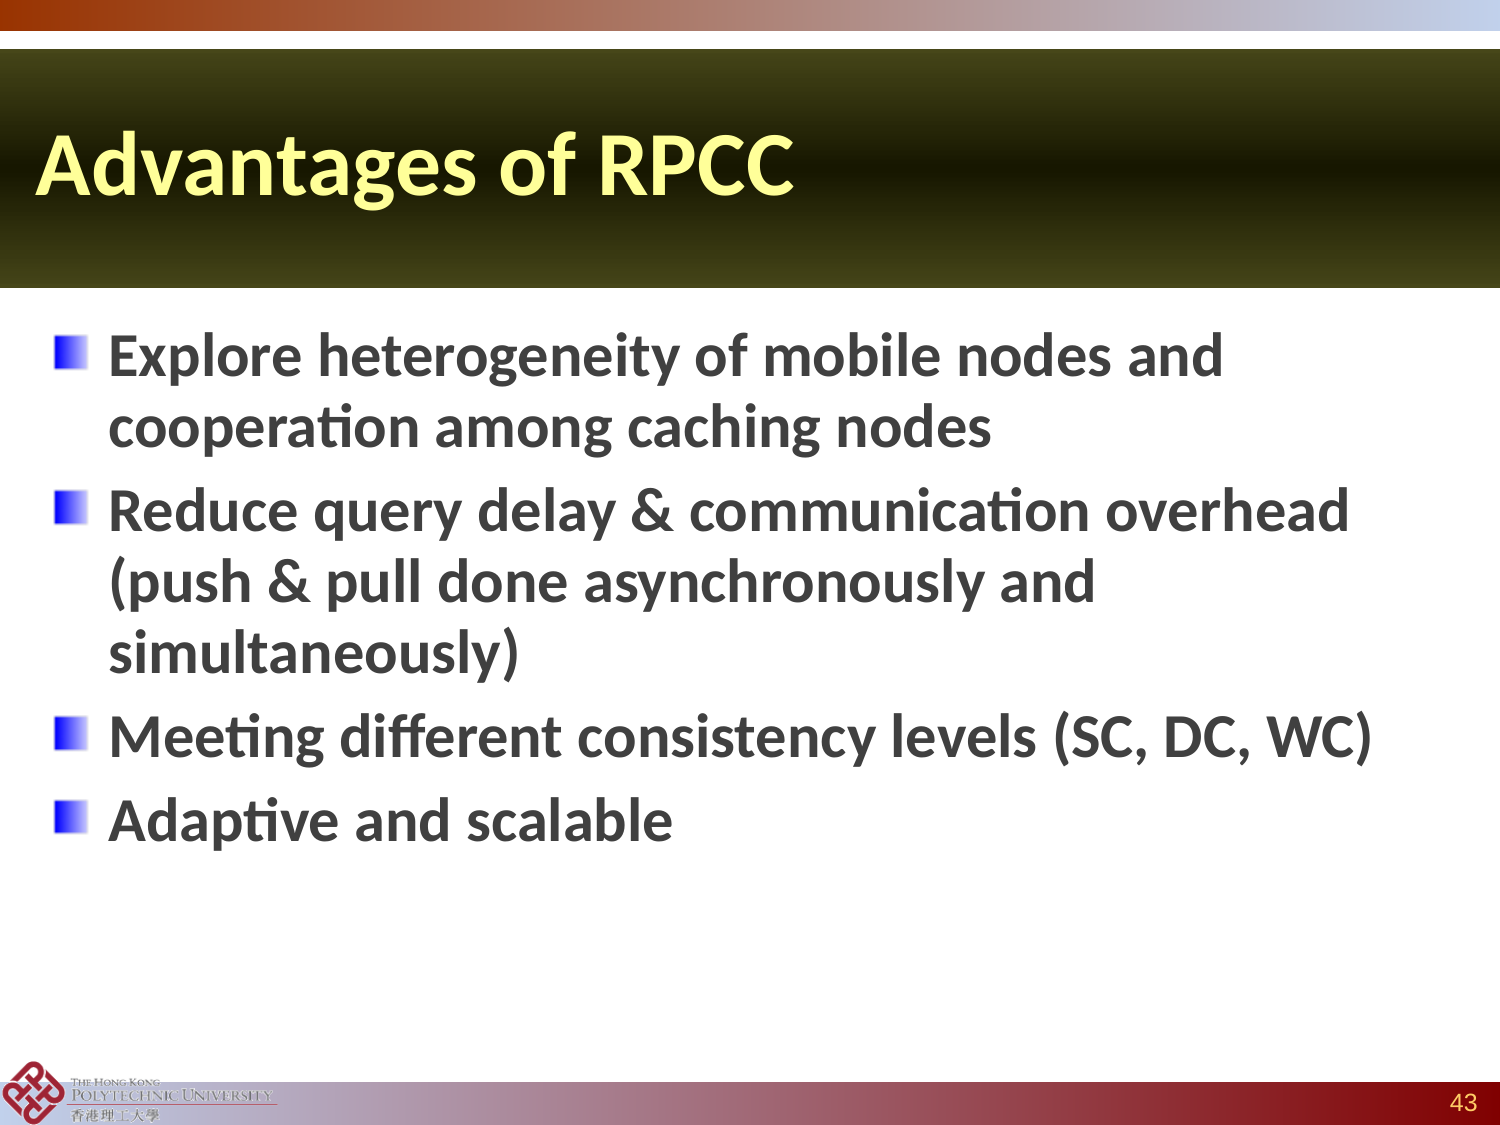

Advantages of RPCC
Explore heterogeneity of mobile nodes and cooperation among caching nodes
Reduce query delay & communication overhead (push & pull done asynchronously and simultaneously)
Meeting different consistency levels (SC, DC, WC)
Adaptive and scalable